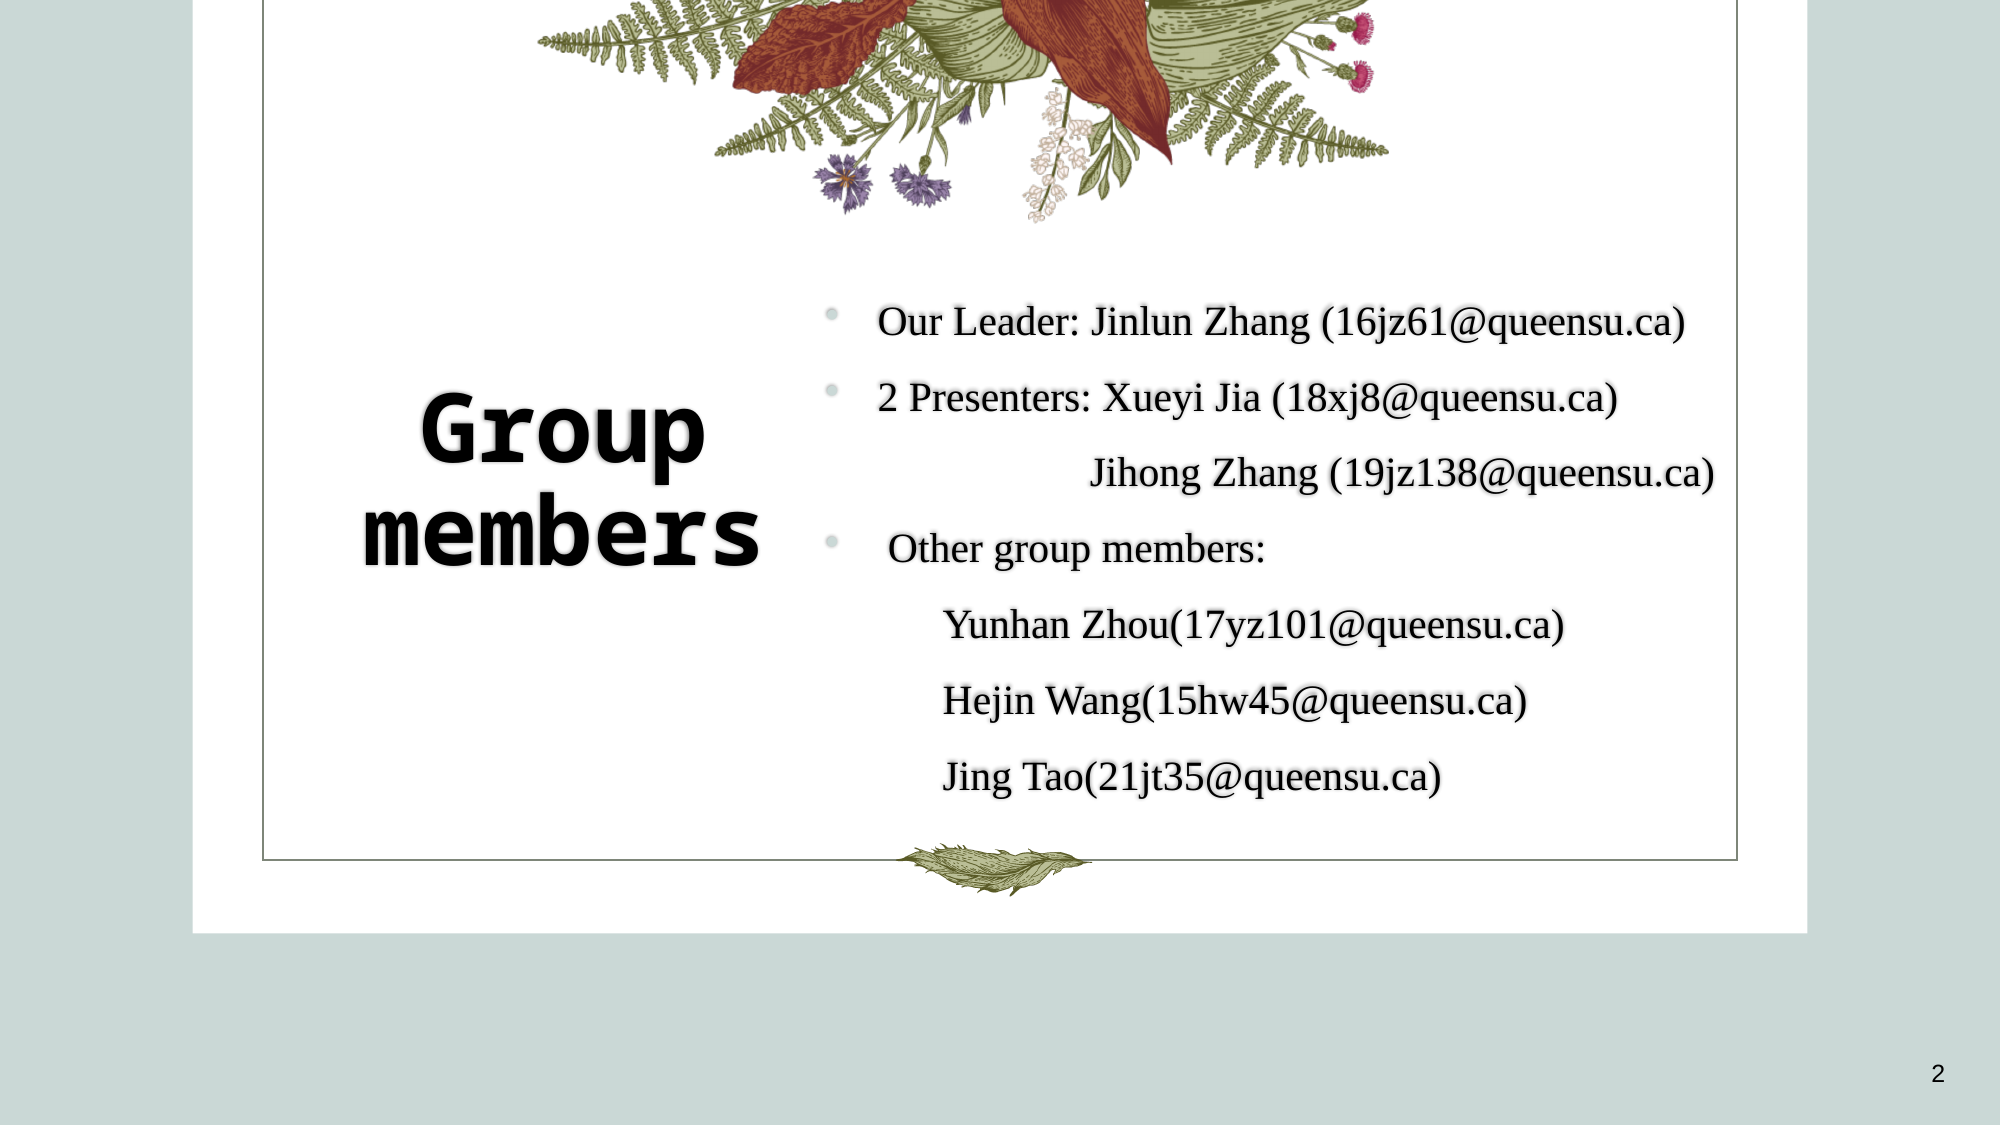

Group members
Our Leader: Jinlun Zhang (16jz61@queensu.ca)
2 Presenters: Xueyi Jia (18xj8@queensu.ca)
                         Jihong Zhang (19jz138@queensu.ca)
 Other group members:
           Yunhan Zhou(17yz101@queensu.ca)
           Hejin Wang(15hw45@queensu.ca)
           Jing Tao(21jt35@queensu.ca)

2